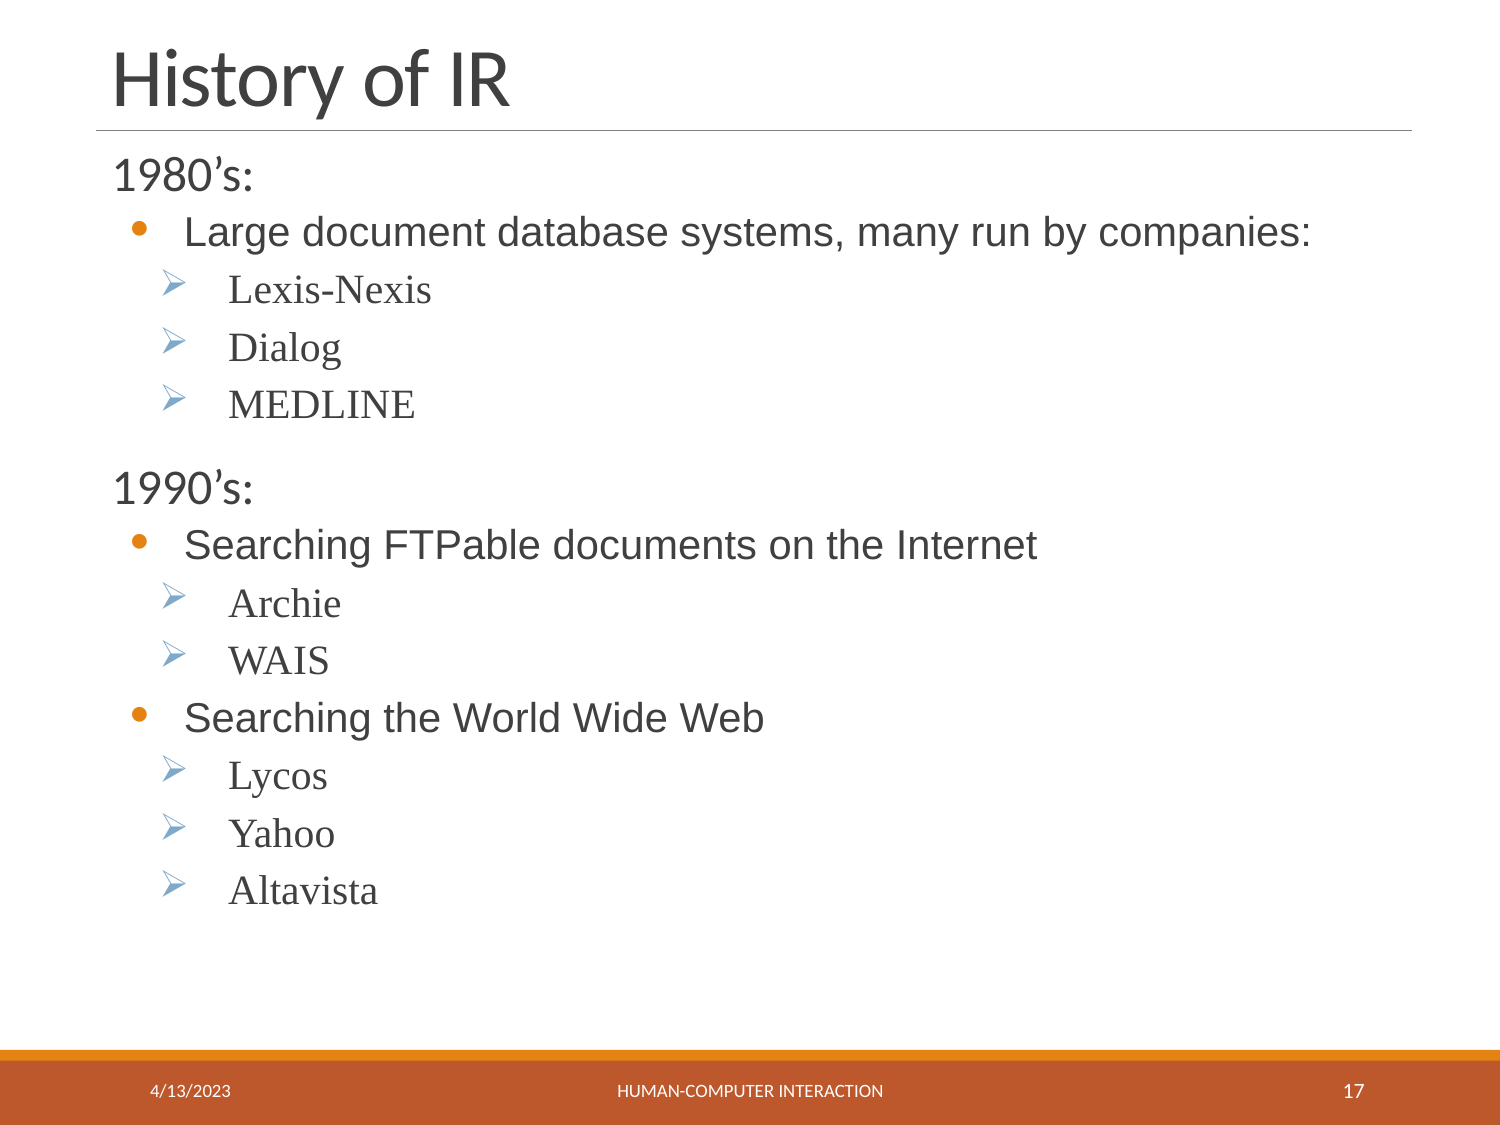

# History of IR
1980’s:
Large document database systems, many run by companies:
Lexis-Nexis
Dialog
MEDLINE
1990’s:
Searching FTPable documents on the Internet
Archie
WAIS
Searching the World Wide Web
Lycos
Yahoo
Altavista

4/13/2023
Human-computer interaction
17